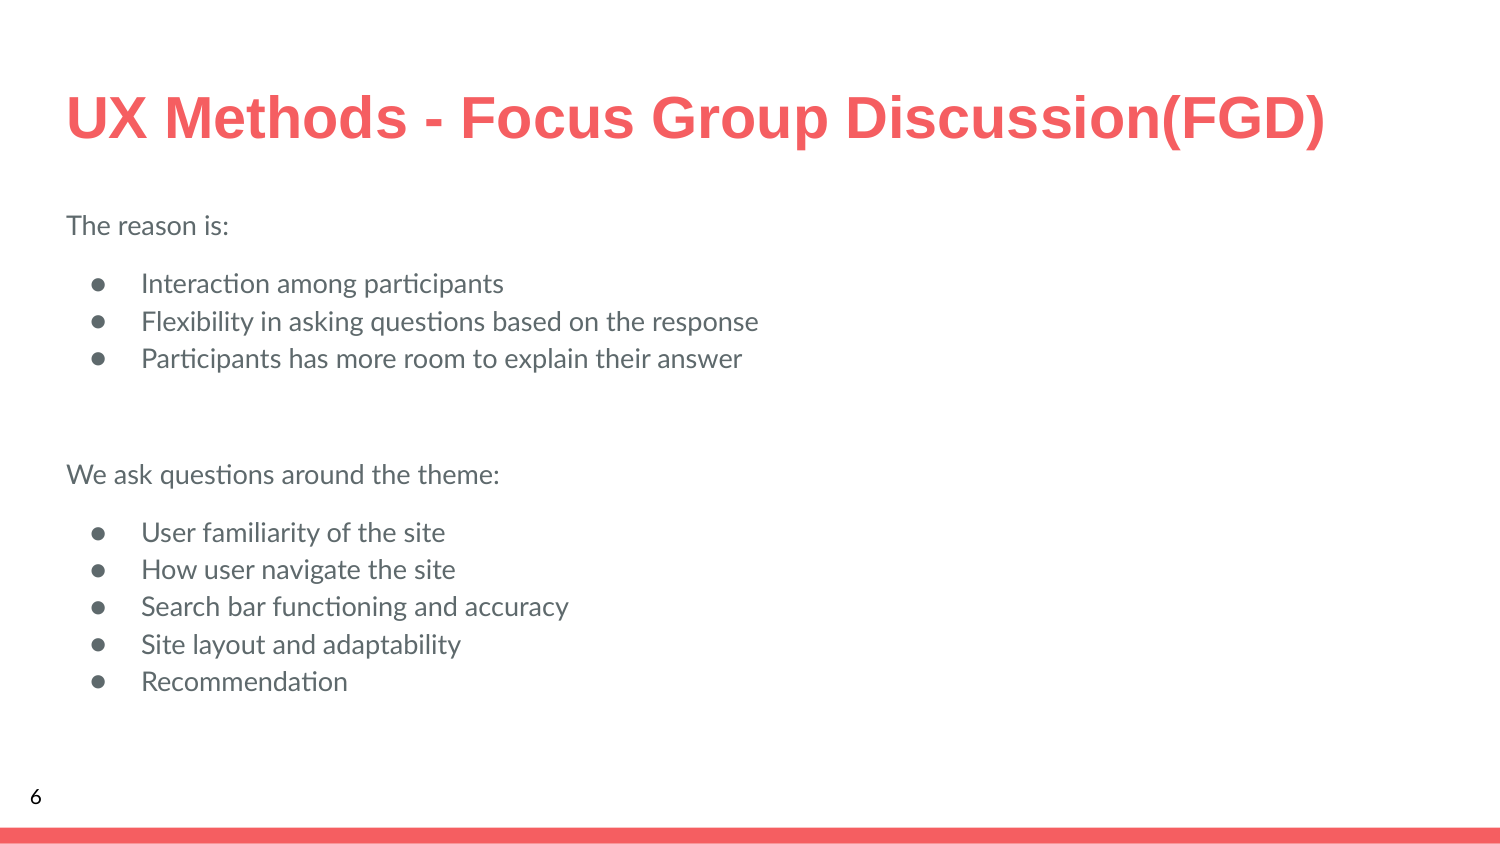

# UX Methods - Focus Group Discussion(FGD)
The reason is:
Interaction among participants
Flexibility in asking questions based on the response
Participants has more room to explain their answer

We ask questions around the theme:
User familiarity of the site
How user navigate the site
Search bar functioning and accuracy
Site layout and adaptability
Recommendation
6